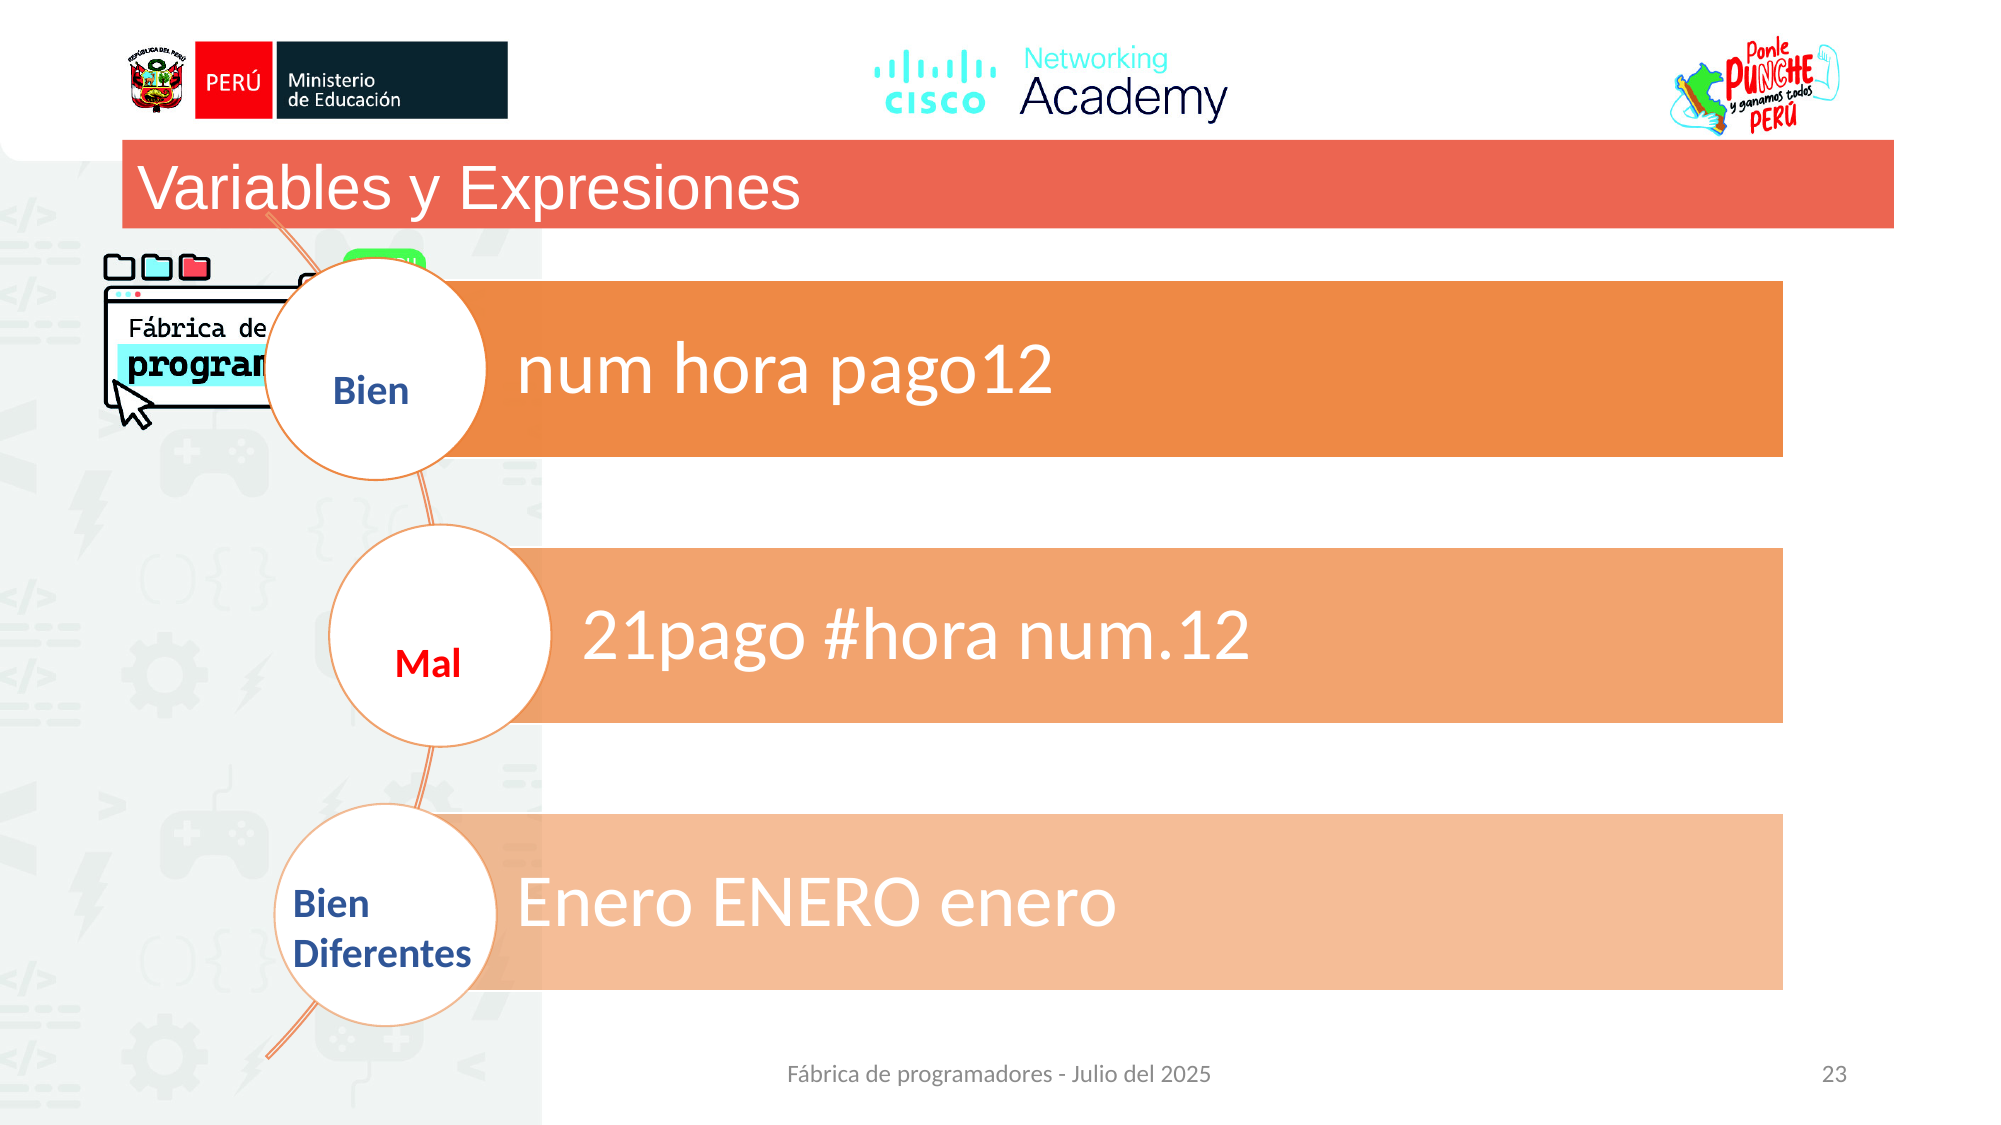

Variables y Expresiones
num hora pago12
21pago #hora num.12
Enero ENERO enero
Bien
 Mal
Bien
Diferentes
Fábrica de programadores - Julio del 2025
23